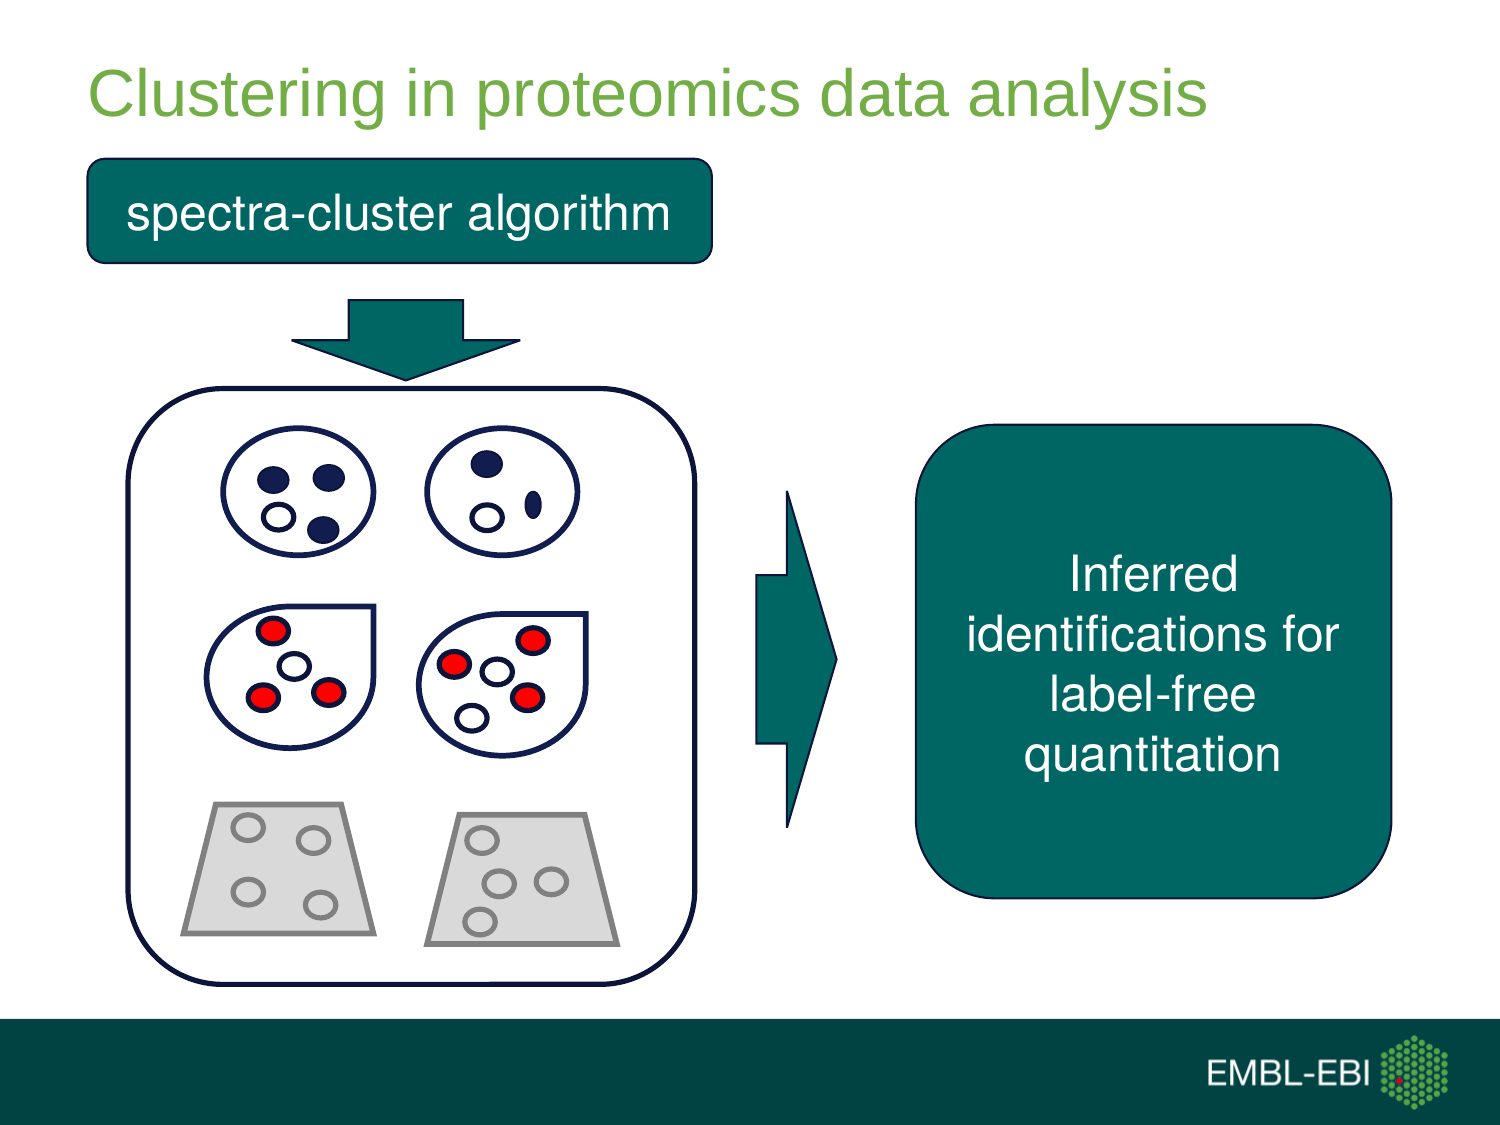

# Clustering in proteomics data analysis
spectra-cluster algorithm

Inferred identifications for label-free quantitation